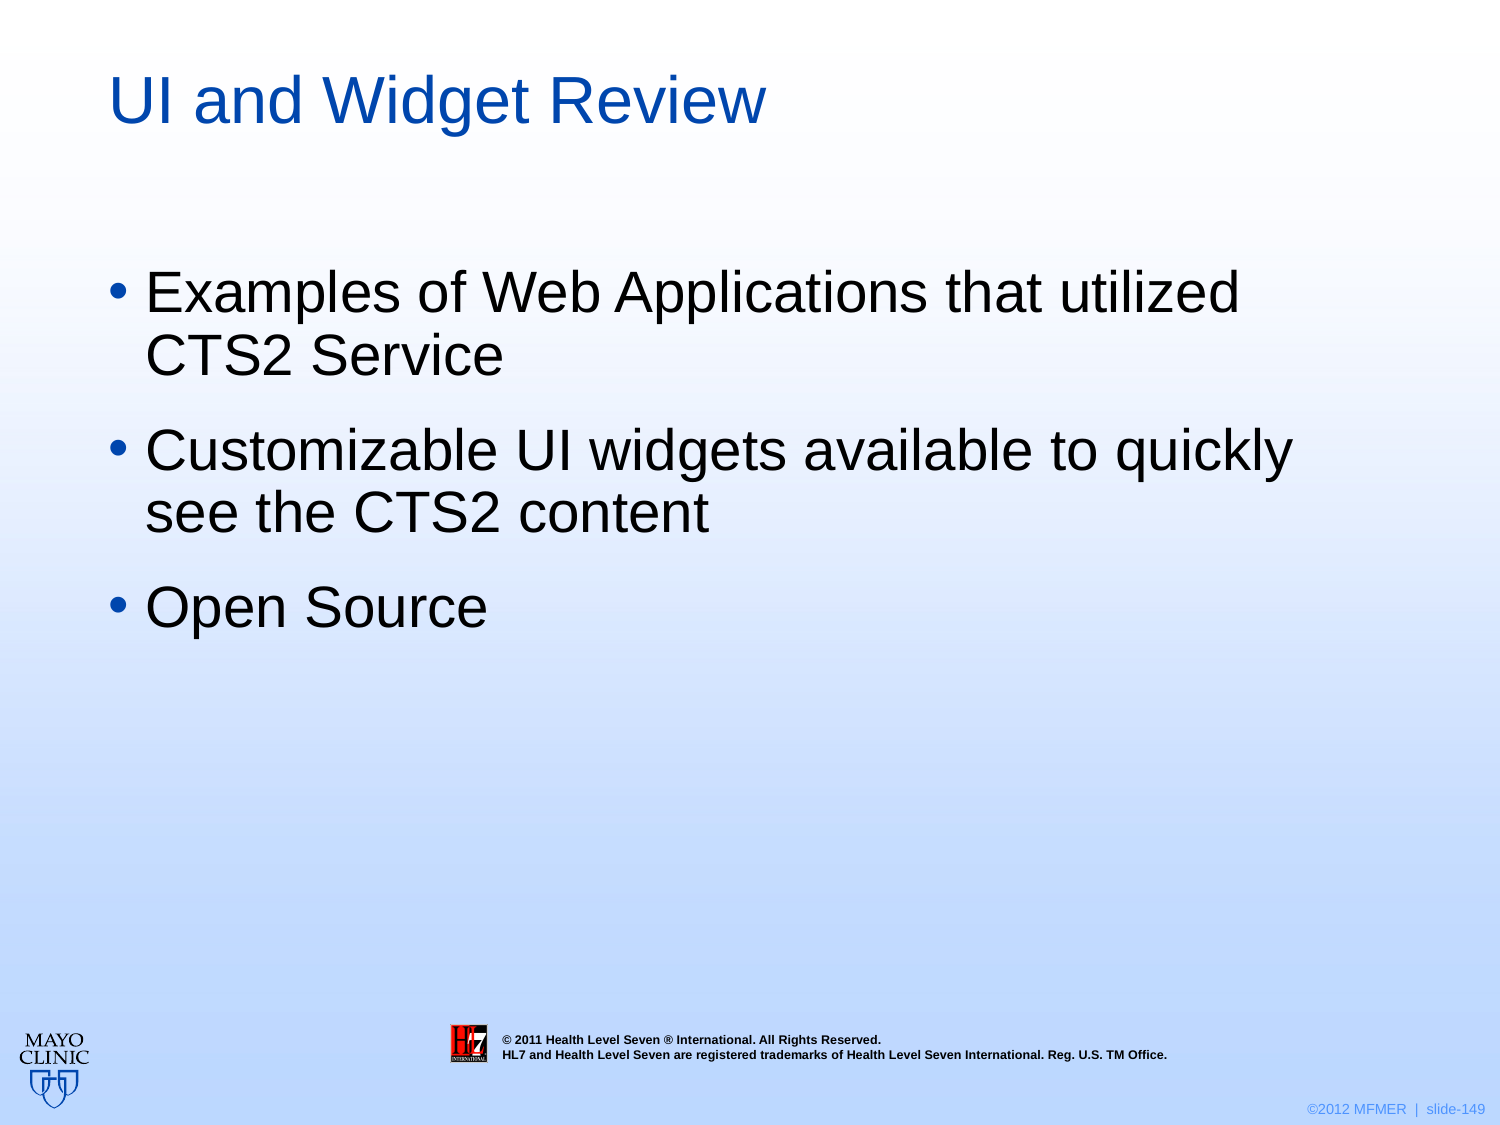

# UI and Widget Review
Examples of Web Applications that utilized CTS2 Service
Customizable UI widgets available to quickly see the CTS2 content
Open Source